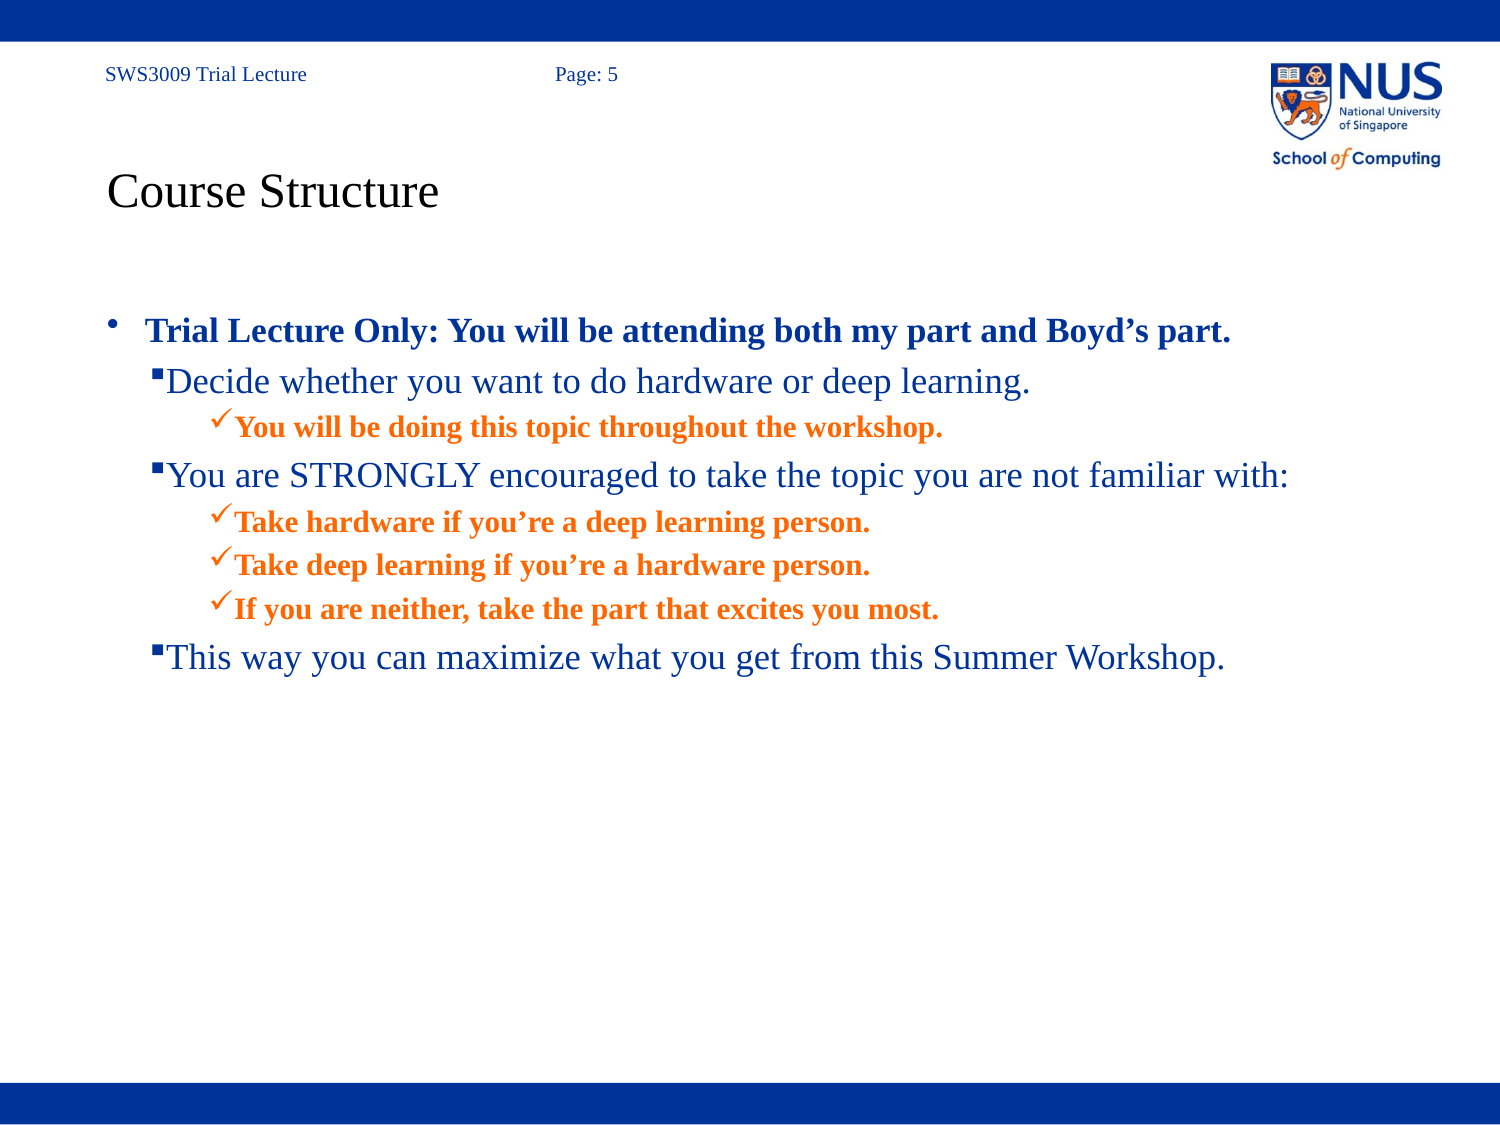

# Course Structure
Trial Lecture Only: You will be attending both my part and Boyd’s part.
Decide whether you want to do hardware or deep learning.
You will be doing this topic throughout the workshop.
You are STRONGLY encouraged to take the topic you are not familiar with:
Take hardware if you’re a deep learning person.
Take deep learning if you’re a hardware person.
If you are neither, take the part that excites you most.
This way you can maximize what you get from this Summer Workshop.